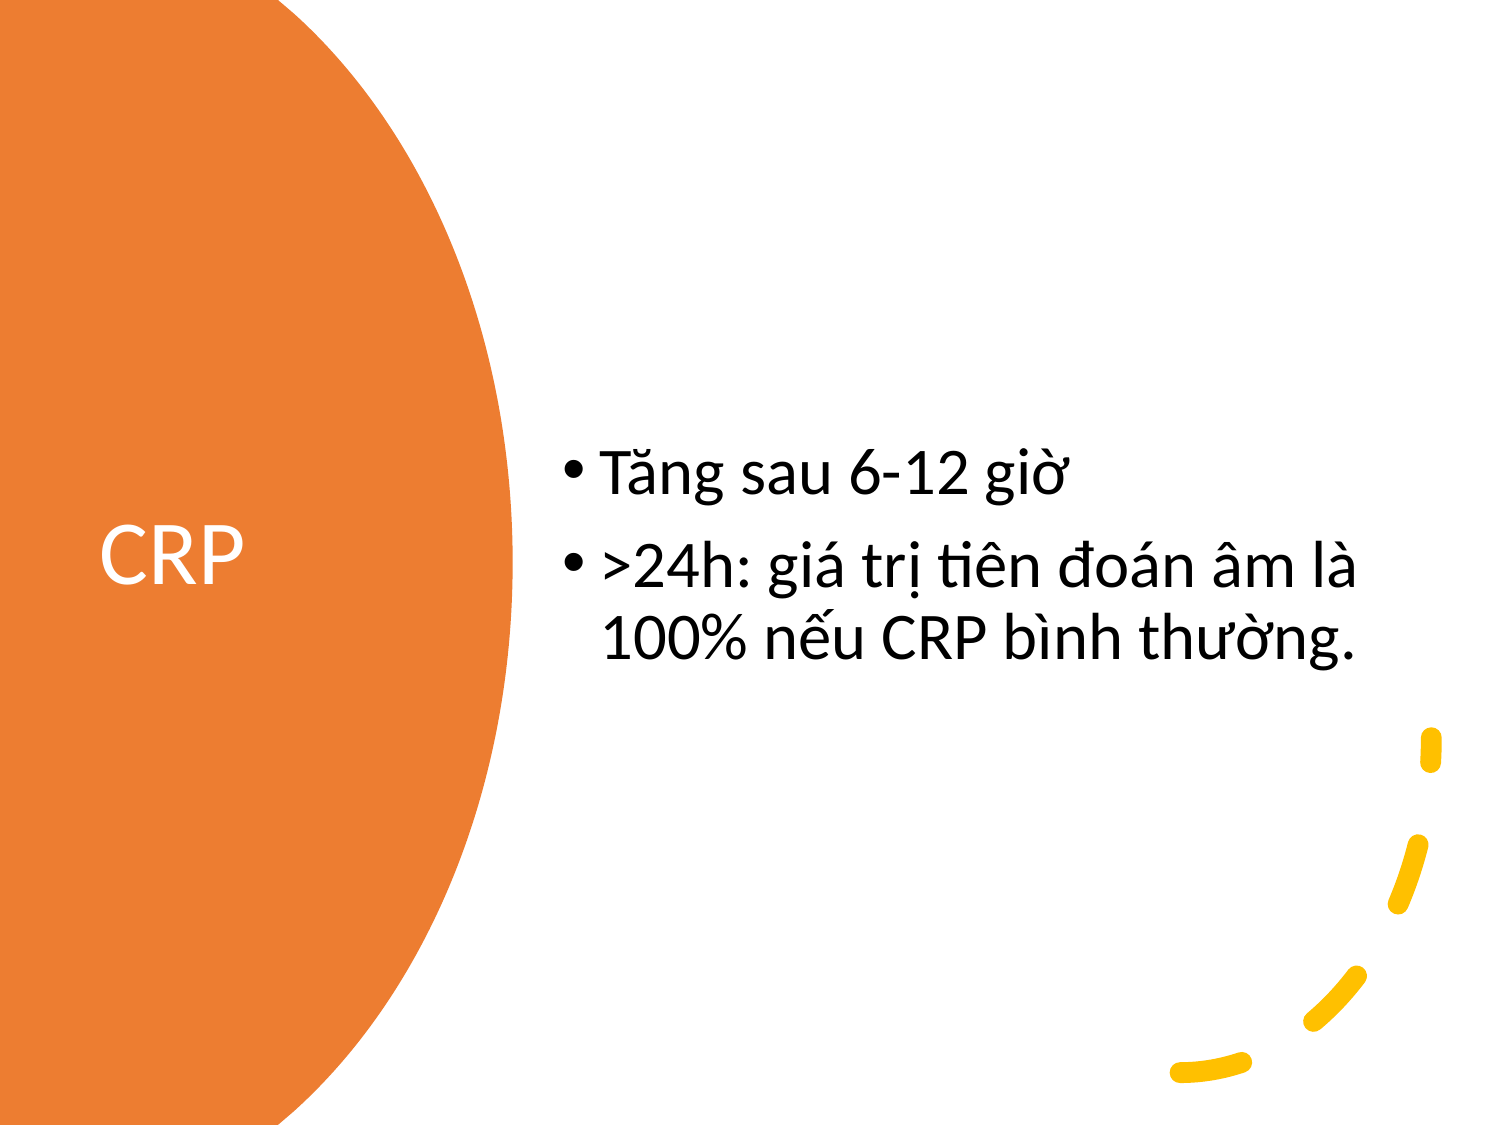

Tăng sau 6-12 giờ
>24h: giá trị tiên đoán âm là 100% nếu CRP bình thường.
# CRP